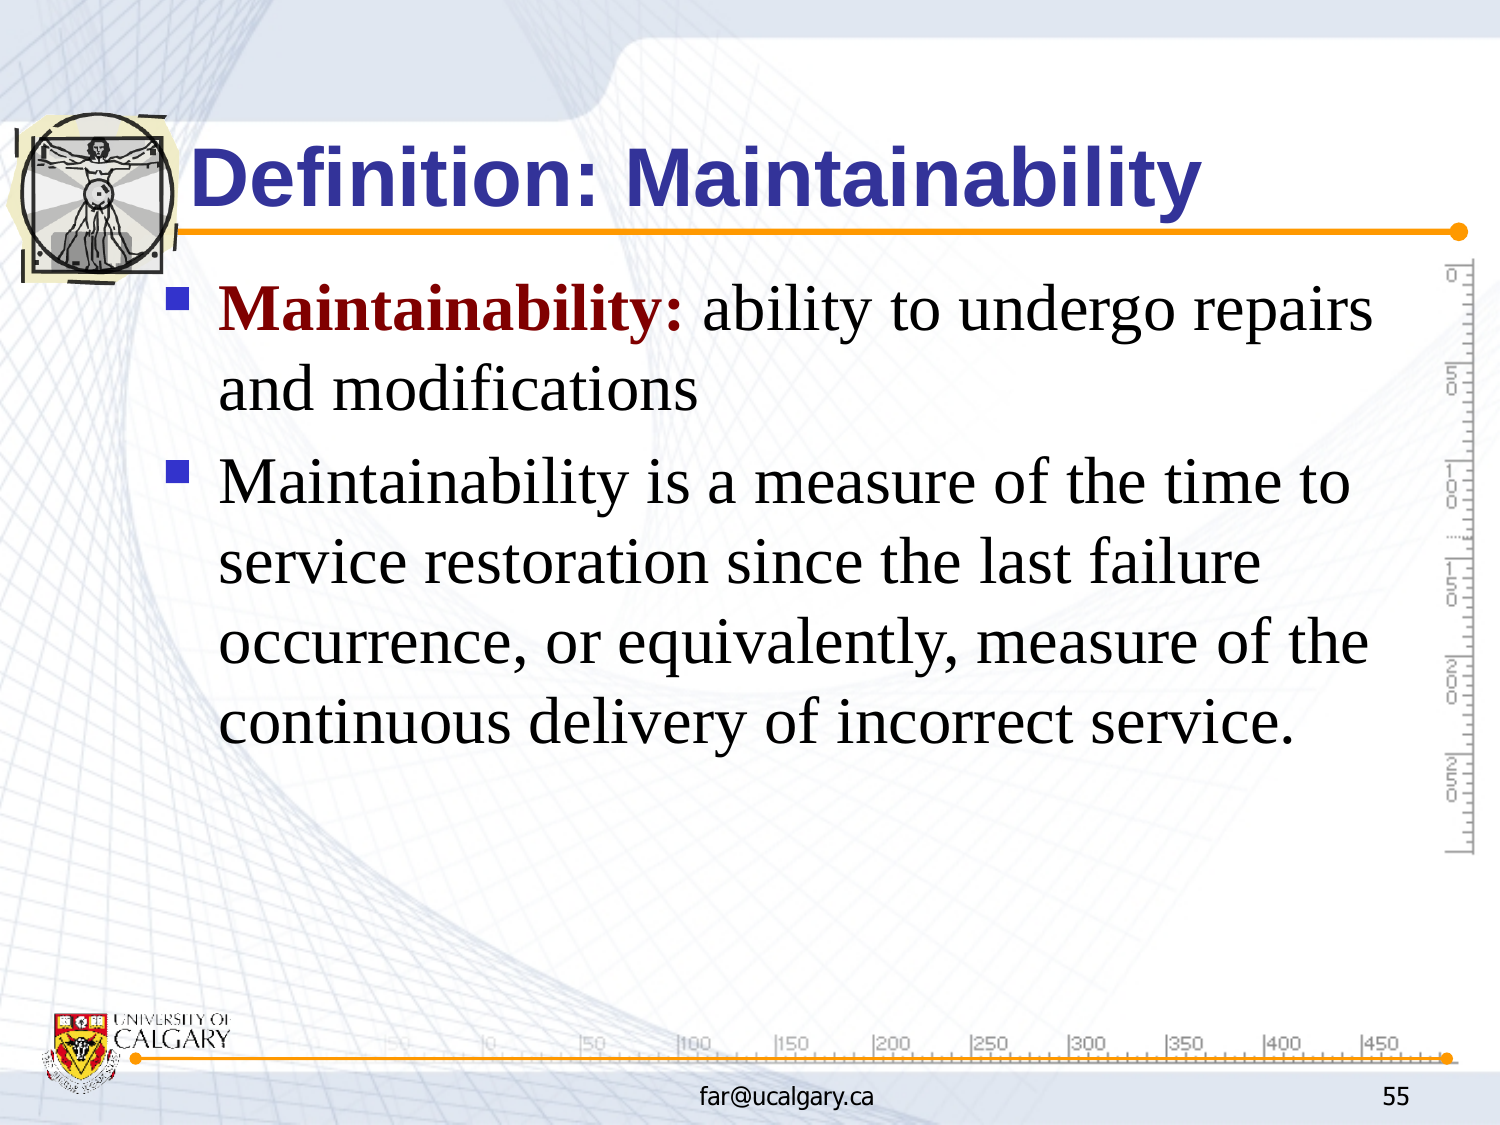

# Definition: Maintainability
Maintainability: ability to undergo repairs and modifications
Maintainability is a measure of the time to service restoration since the last failure occurrence, or equivalently, measure of the continuous delivery of incorrect service.

far@ucalgary.ca
55